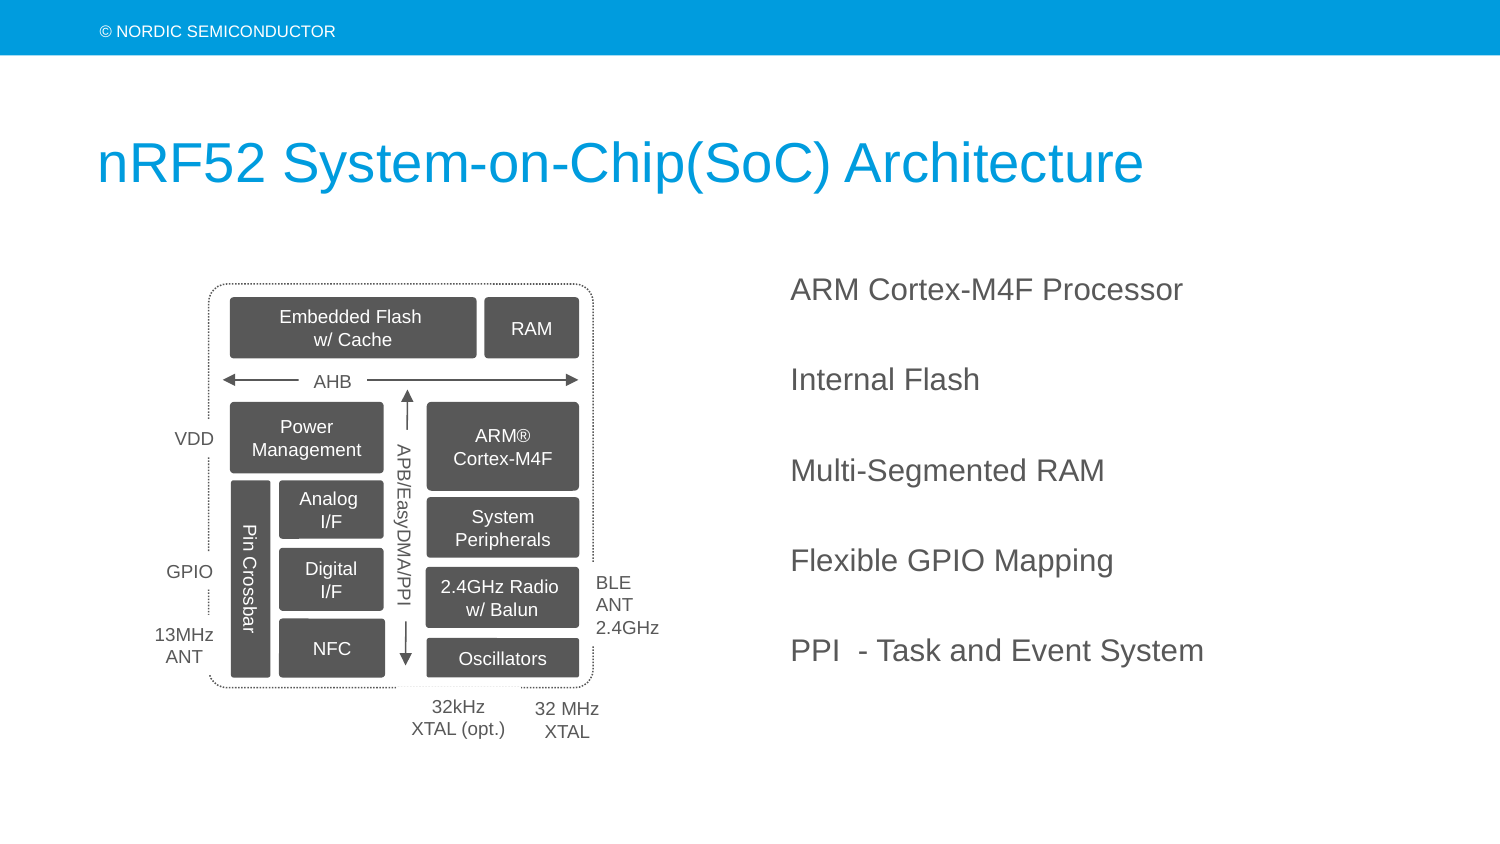

# nRF52 System-on-Chip(SoC) Architecture
ARM Cortex-M4F Processor
Internal Flash
Multi-Segmented RAM
Flexible GPIO Mapping
PPI  - Task and Event System

Embedded Flash
w/ Cache
RAM
AHB
Power Management
ARM®
Cortex-M4F
VDD
Analog
I/F
System Peripherals
APB/EasyDMA/PPI
Digital
I/F
GPIO
Pin Crossbar
BLE
ANT
2.4GHz
2.4GHz Radio
w/ Balun
13MHz
ANT
NFC
Oscillators
32kHz
XTAL (opt.)
32 MHz XTAL